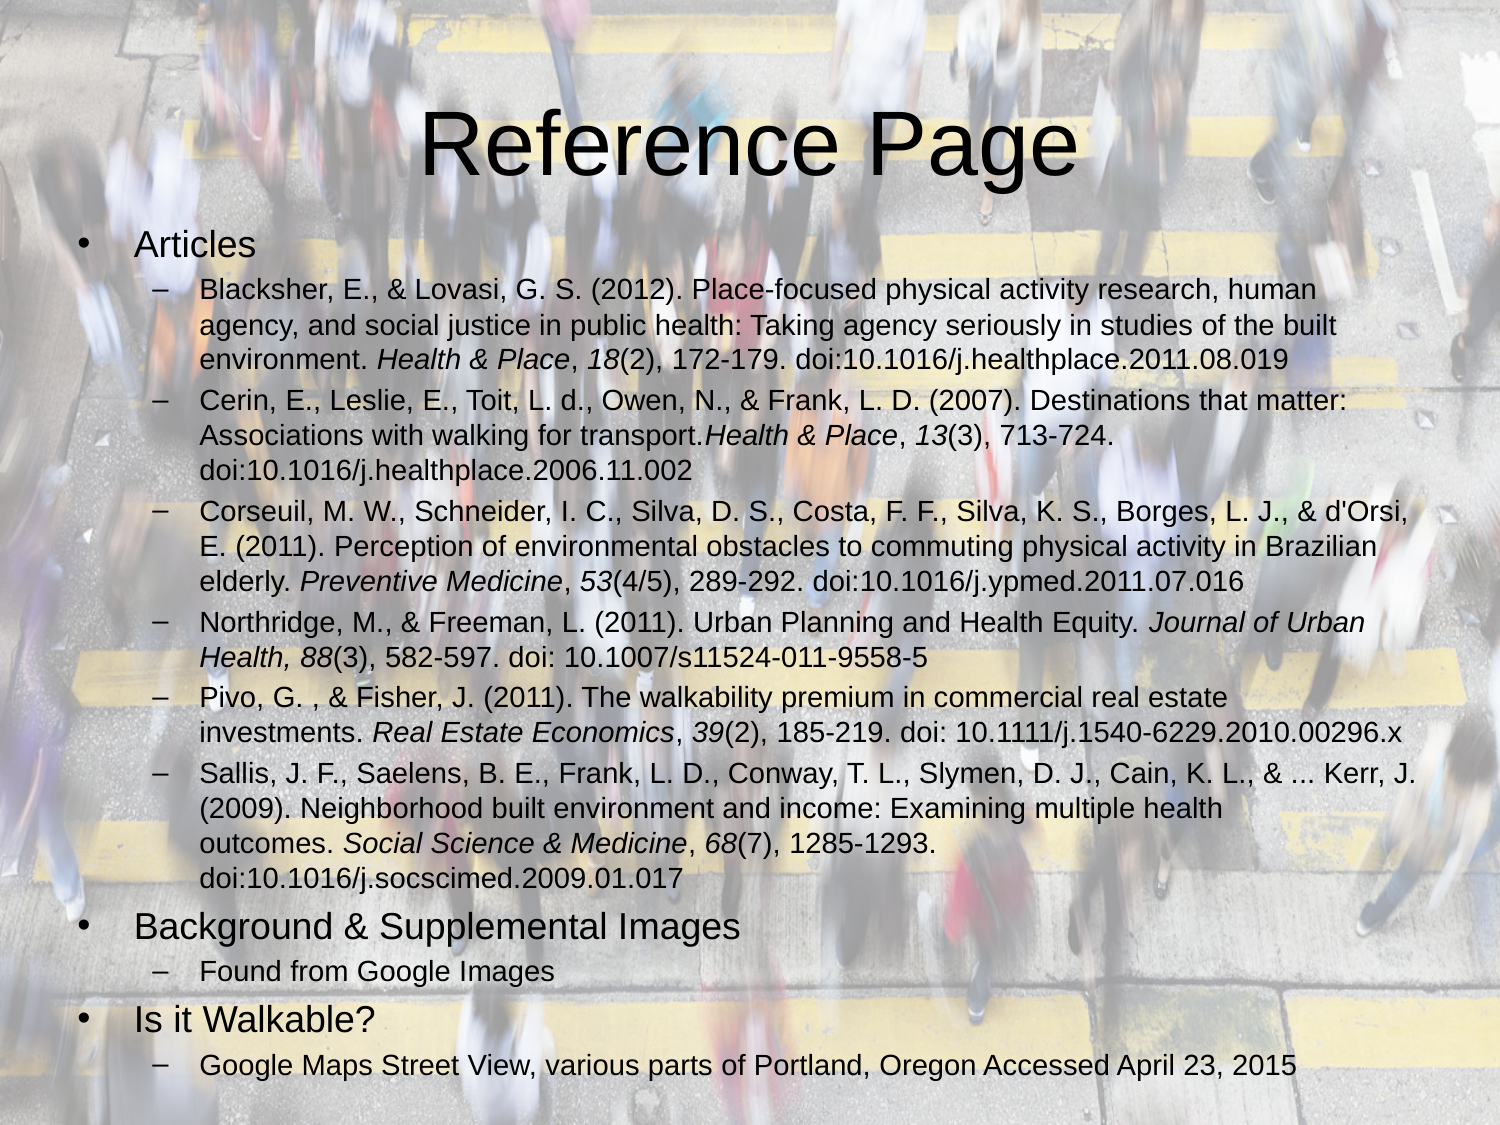

# Reference Page
Articles
Blacksher, E., & Lovasi, G. S. (2012). Place-focused physical activity research, human agency, and social justice in public health: Taking agency seriously in studies of the built environment. Health & Place, 18(2), 172-179. doi:10.1016/j.healthplace.2011.08.019
Cerin, E., Leslie, E., Toit, L. d., Owen, N., & Frank, L. D. (2007). Destinations that matter: Associations with walking for transport.Health & Place, 13(3), 713-724. doi:10.1016/j.healthplace.2006.11.002
Corseuil, M. W., Schneider, I. C., Silva, D. S., Costa, F. F., Silva, K. S., Borges, L. J., & d'Orsi, E. (2011). Perception of environmental obstacles to commuting physical activity in Brazilian elderly. Preventive Medicine, 53(4/5), 289-292. doi:10.1016/j.ypmed.2011.07.016
Northridge, M., & Freeman, L. (2011). Urban Planning and Health Equity. Journal of Urban Health, 88(3), 582-597. doi: 10.1007/s11524-011-9558-5
Pivo, G. , & Fisher, J. (2011). The walkability premium in commercial real estate investments. Real Estate Economics, 39(2), 185-219. doi: 10.1111/j.1540-6229.2010.00296.x
Sallis, J. F., Saelens, B. E., Frank, L. D., Conway, T. L., Slymen, D. J., Cain, K. L., & ... Kerr, J. (2009). Neighborhood built environment and income: Examining multiple health outcomes. Social Science & Medicine, 68(7), 1285-1293. doi:10.1016/j.socscimed.2009.01.017
Background & Supplemental Images
Found from Google Images
Is it Walkable?
Google Maps Street View, various parts of Portland, Oregon Accessed April 23, 2015